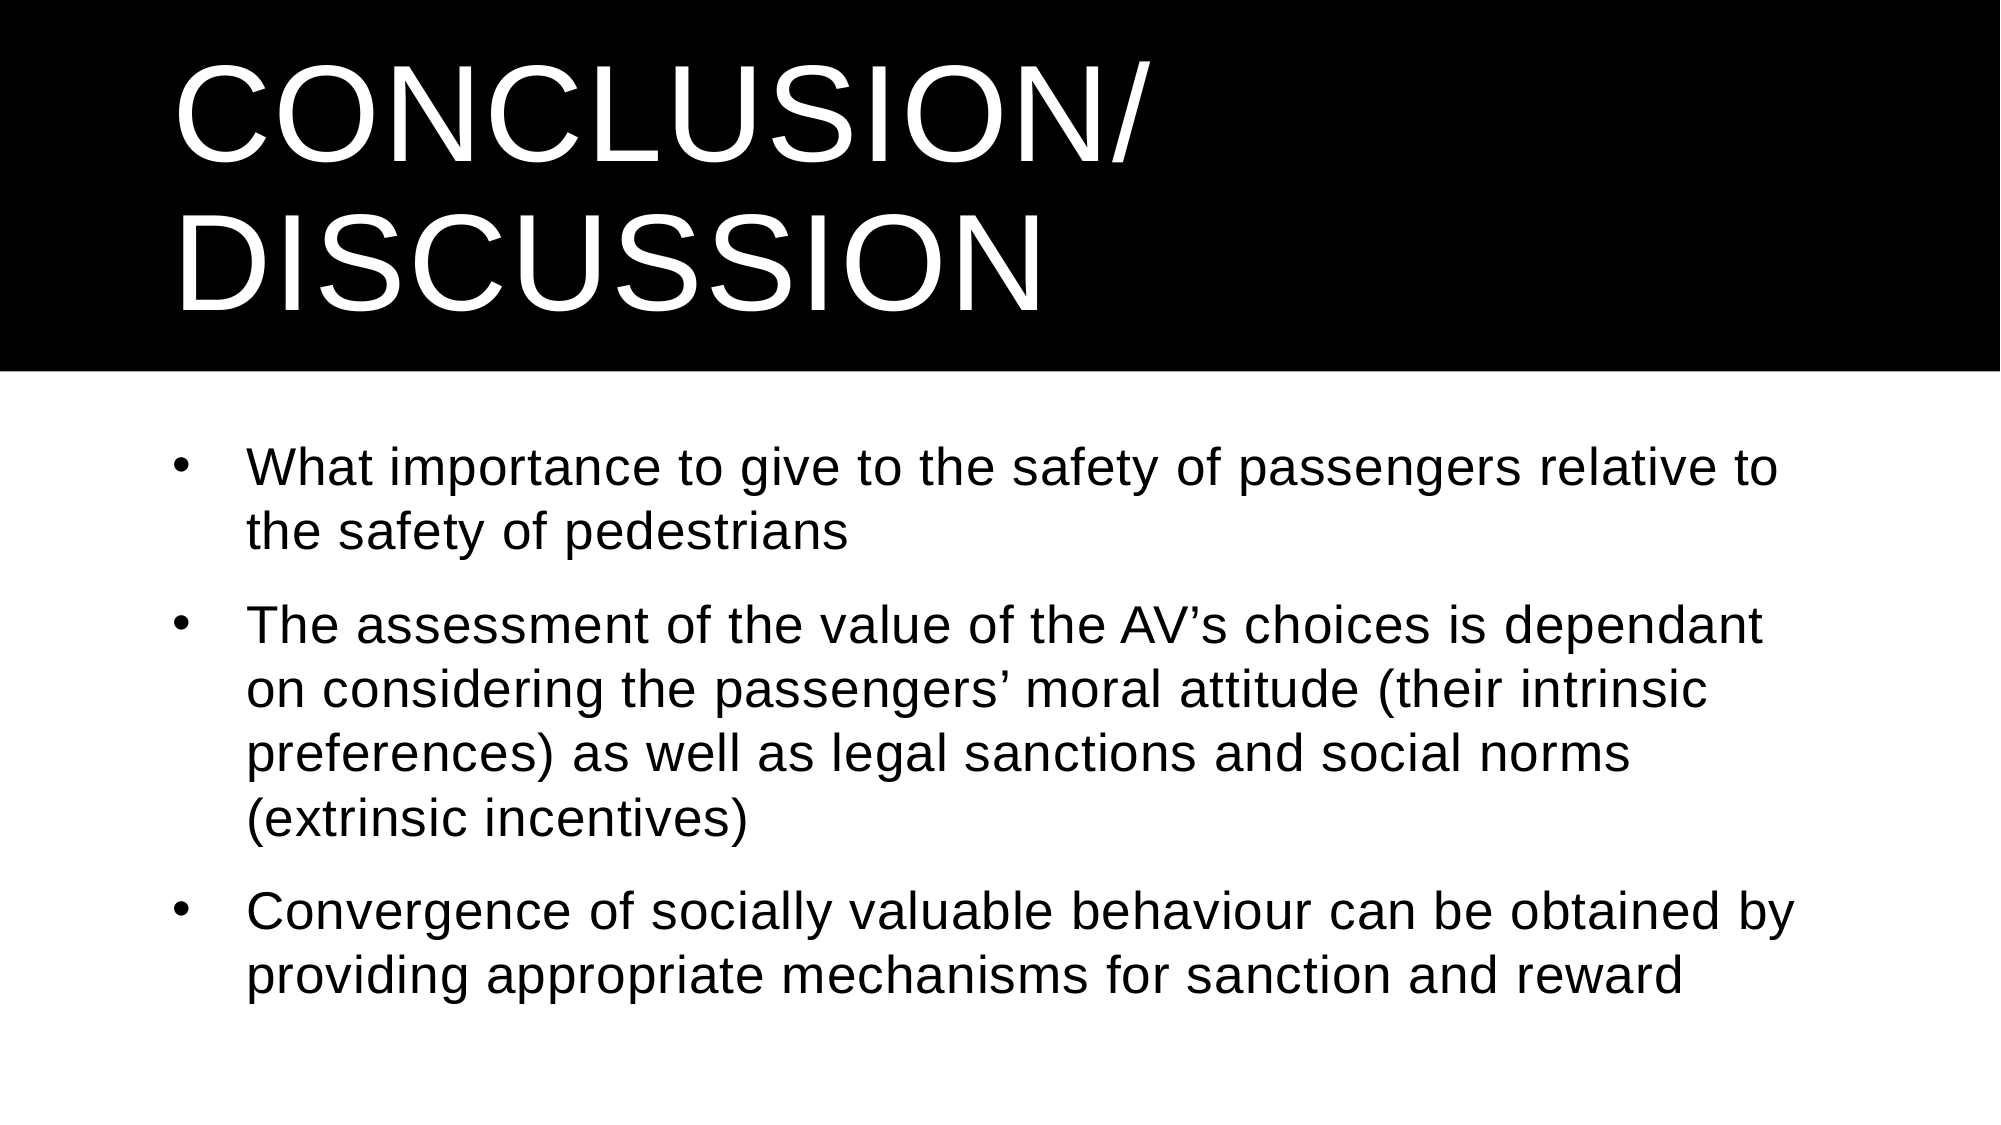

# conclusion/discussion
What importance to give to the safety of passengers relative to the safety of pedestrians
The assessment of the value of the AV’s choices is dependant on considering the passengers’ moral attitude (their intrinsic preferences) as well as legal sanctions and social norms (extrinsic incentives)
Convergence of socially valuable behaviour can be obtained by providing appropriate mechanisms for sanction and reward